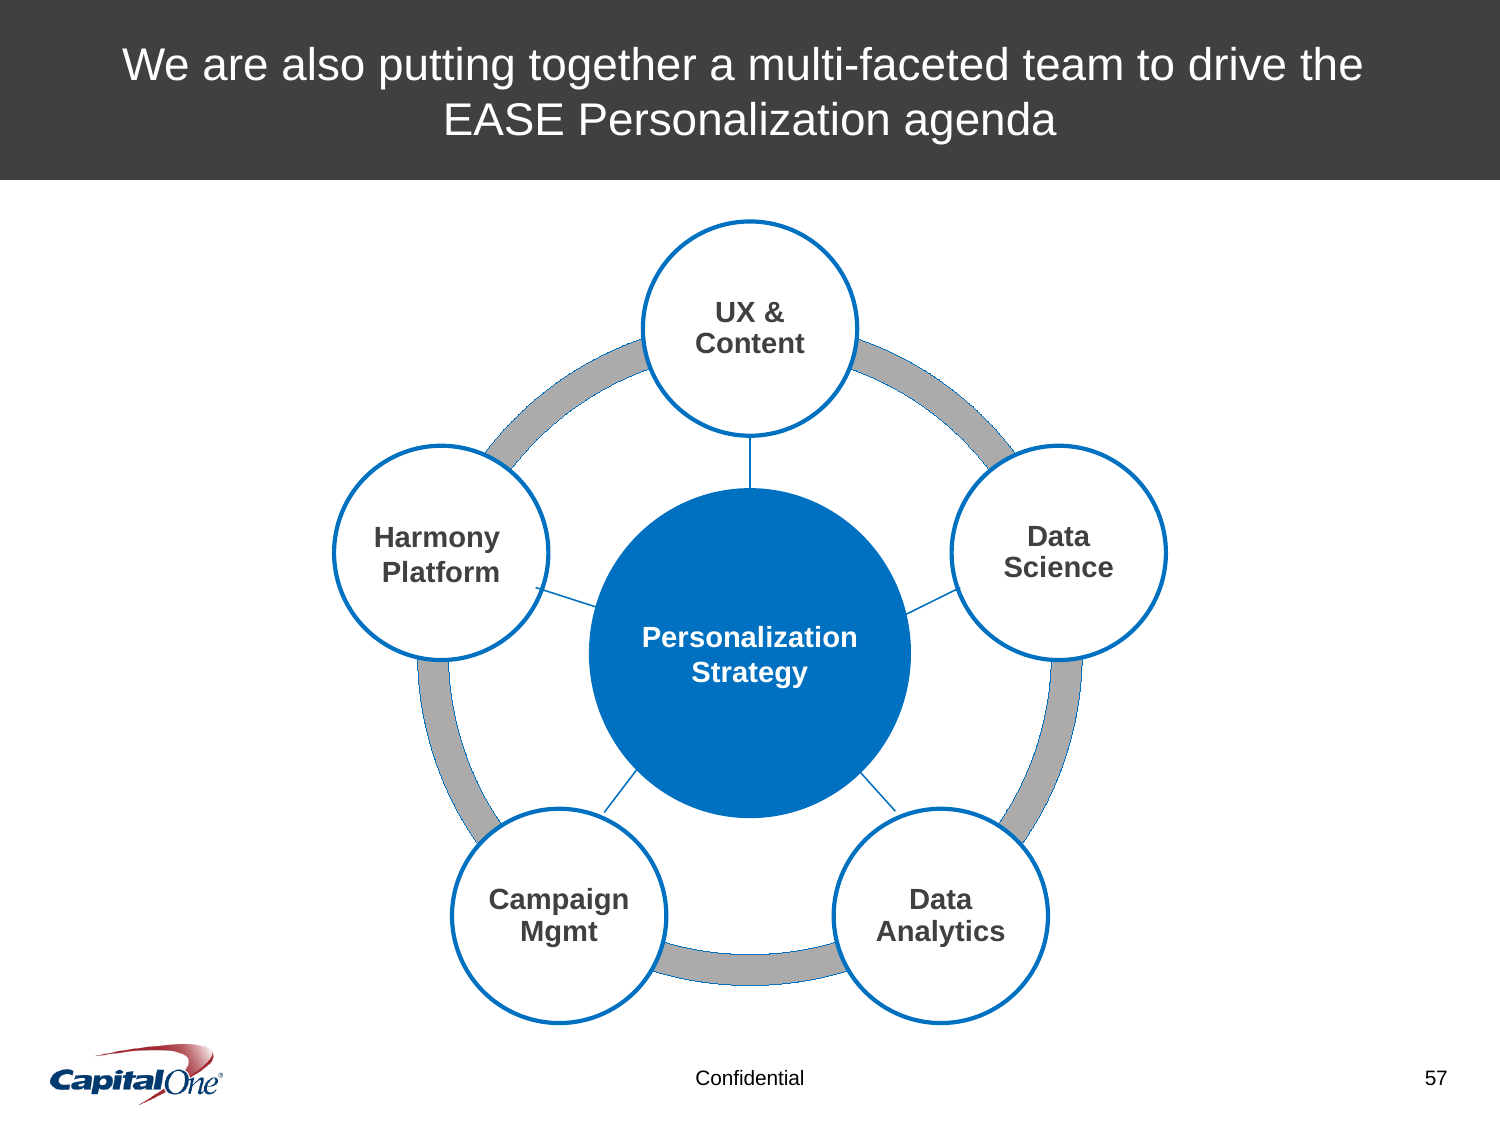

We are also putting together a multi-faceted team to drive the
EASE Personalization agenda
Personalization Strategy
UX & Content
Data Science
Data Analytics
Campaign Mgmt
Harmony  Platform